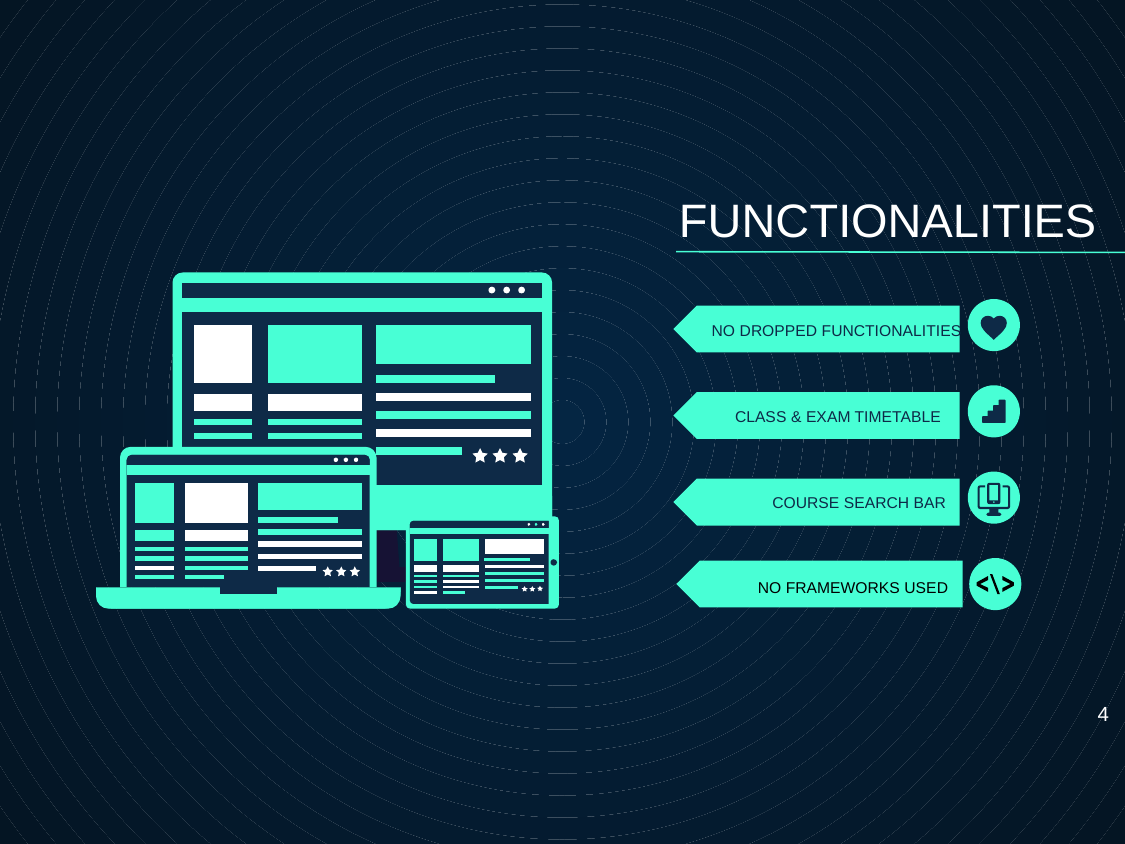

FUNCTIONALITIES

# NO DROPPED FUNCTIONALITIES

CLASS & EXAM TIMETABLE

COURSE SEARCH BAR

NO FRAMEWORKS USED

4